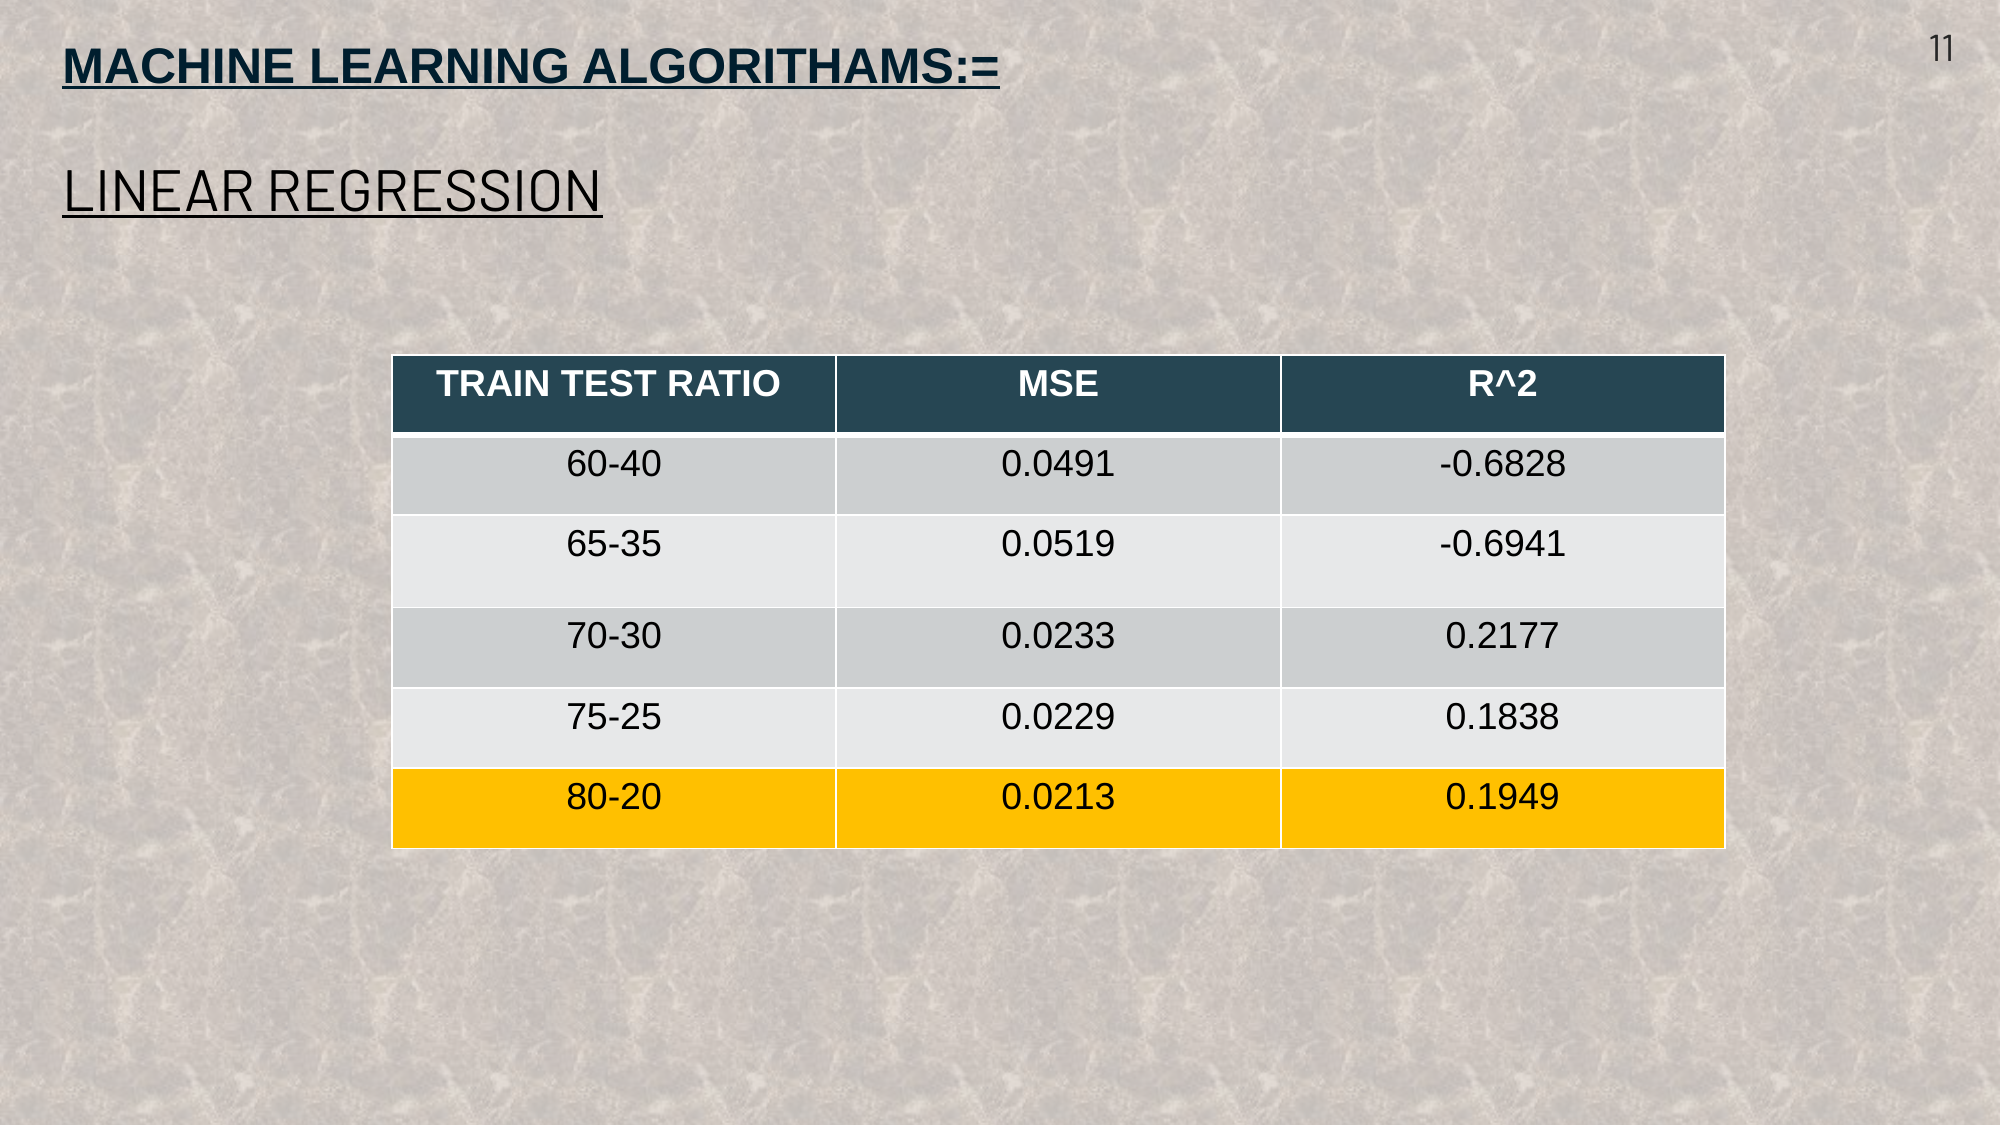

11
MACHINE LEARNING ALGORITHAMS:=

LINEAR REGRESSION
| TRAIN TEST RATIO | MSE | R^2 |
| --- | --- | --- |
| 60-40 | 0.0491 | -0.6828 |
| 65-35 | 0.0519 | -0.6941 |
| 70-30 | 0.0233 | 0.2177 |
| 75-25 | 0.0229 | 0.1838 |
| 80-20 | 0.0213 | 0.1949 |